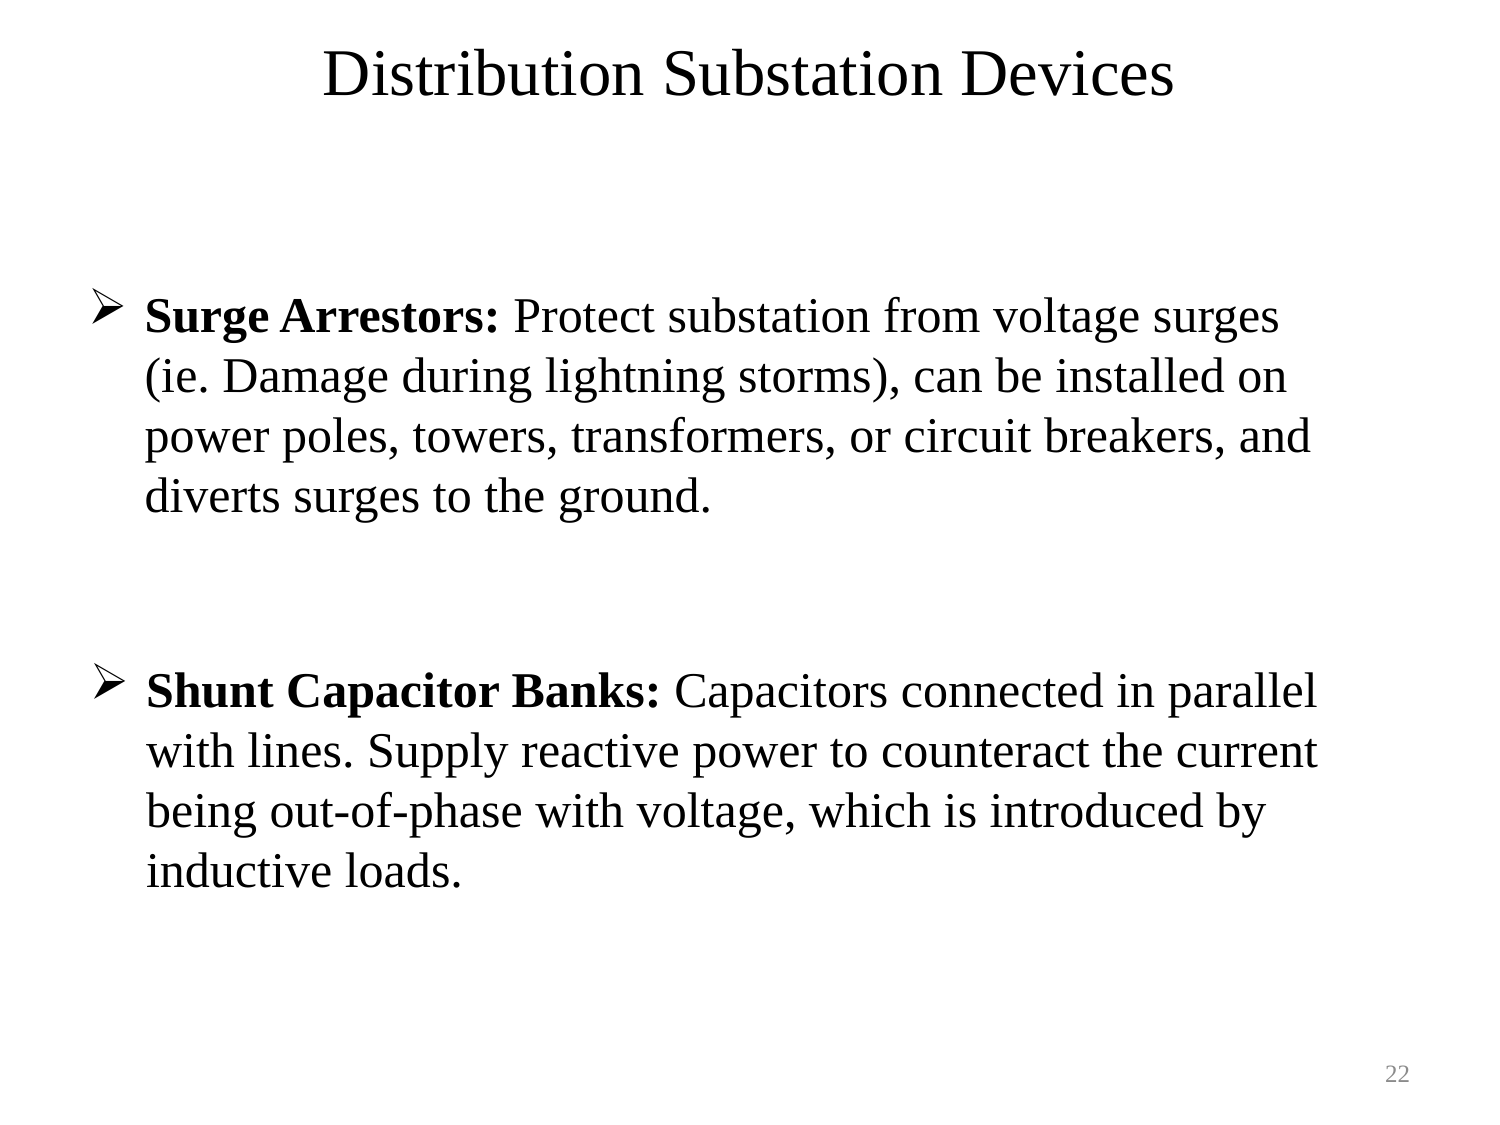

# Distribution Substation Devices
Surge Arrestors: Protect substation from voltage surges (ie. Damage during lightning storms), can be installed on power poles, towers, transformers, or circuit breakers, and diverts surges to the ground.

Shunt Capacitor Banks: Capacitors connected in parallel with lines. Supply reactive power to counteract the current being out-of-phase with voltage, which is introduced by inductive loads.
22